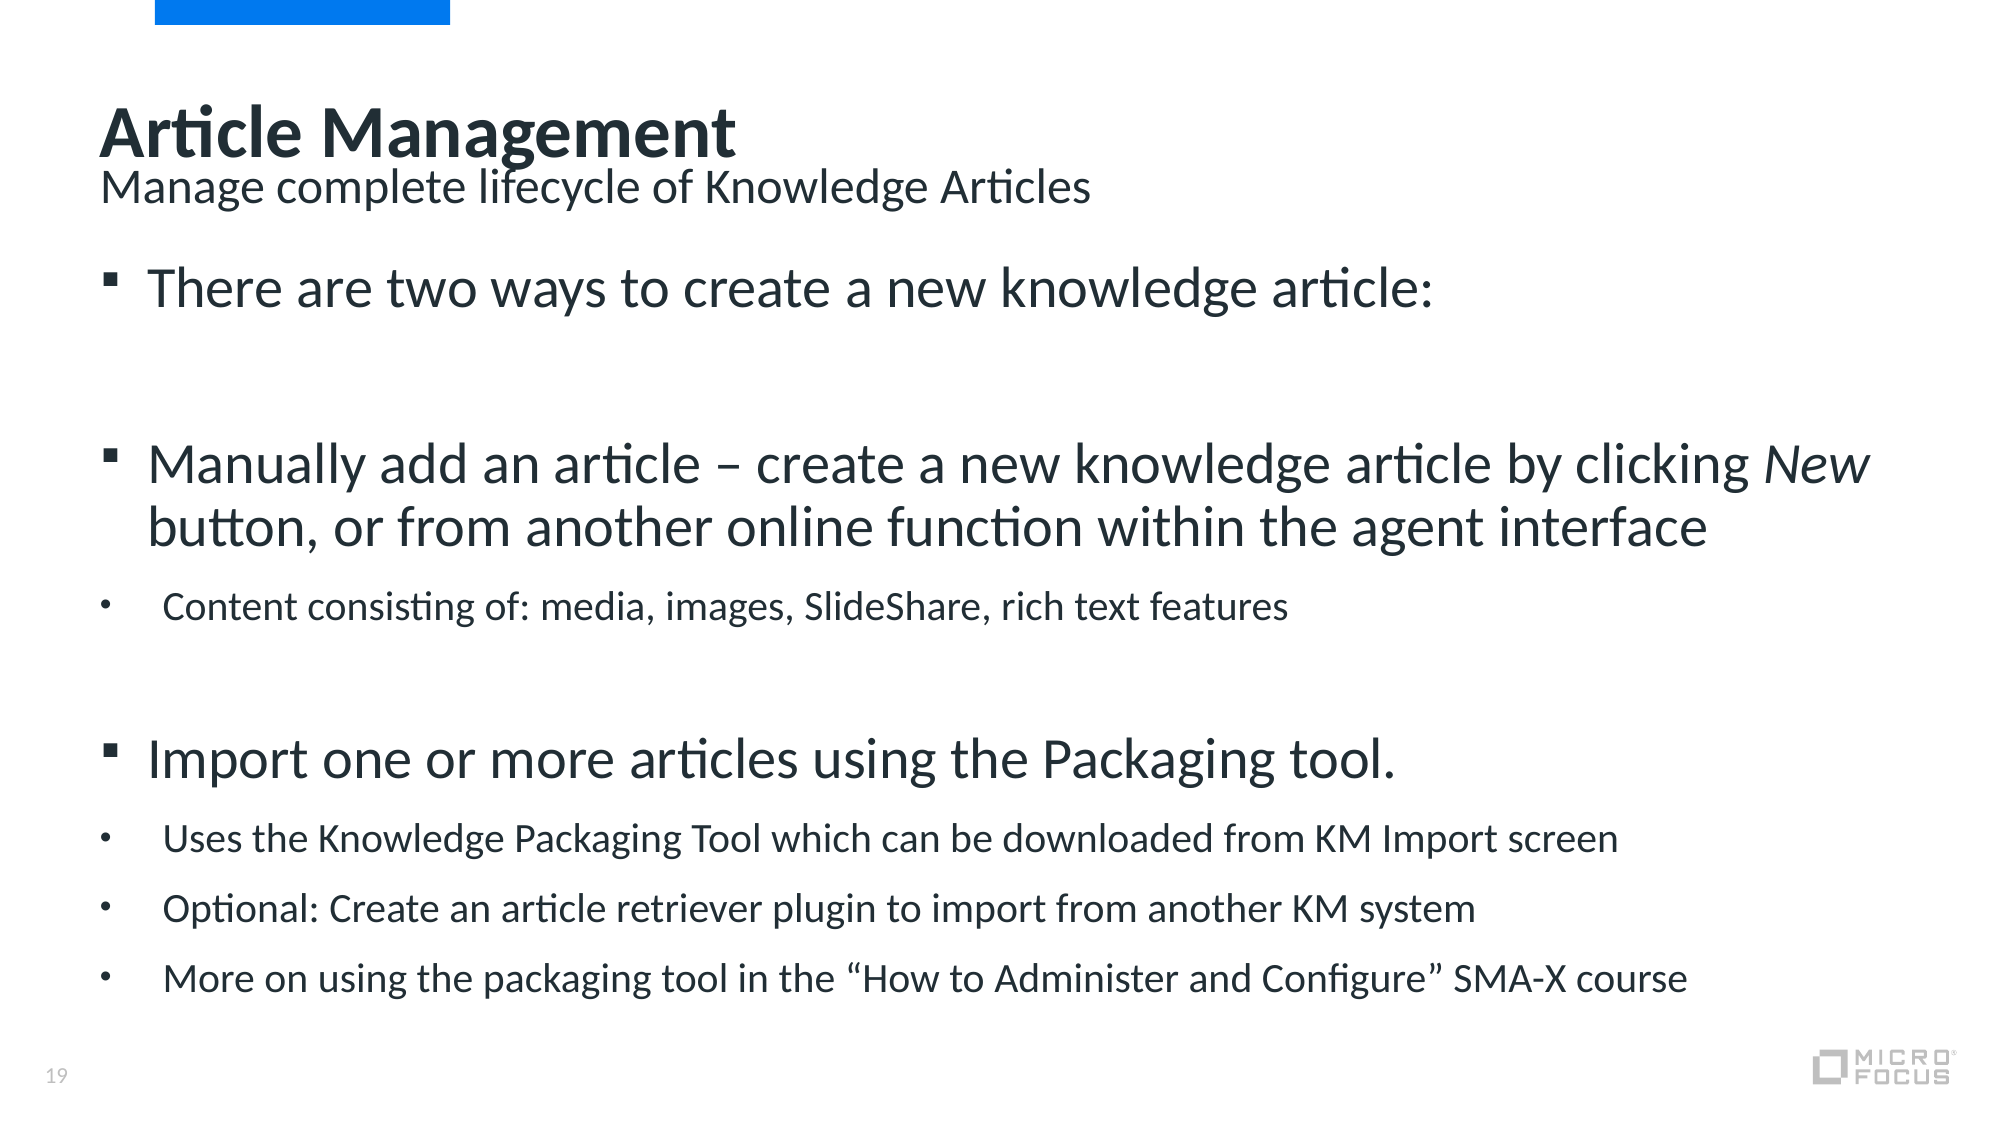

# Article Management
Manage complete lifecycle of Knowledge Articles
There are two ways to create a new knowledge article:

Manually add an article – create a new knowledge article by clicking New button, or from another online function within the agent interface
Content consisting of: media, images, SlideShare, rich text features

Import one or more articles using the Packaging tool.
Uses the Knowledge Packaging Tool which can be downloaded from KM Import screen
Optional: Create an article retriever plugin to import from another KM system
More on using the packaging tool in the “How to Administer and Configure” SMA-X course

19